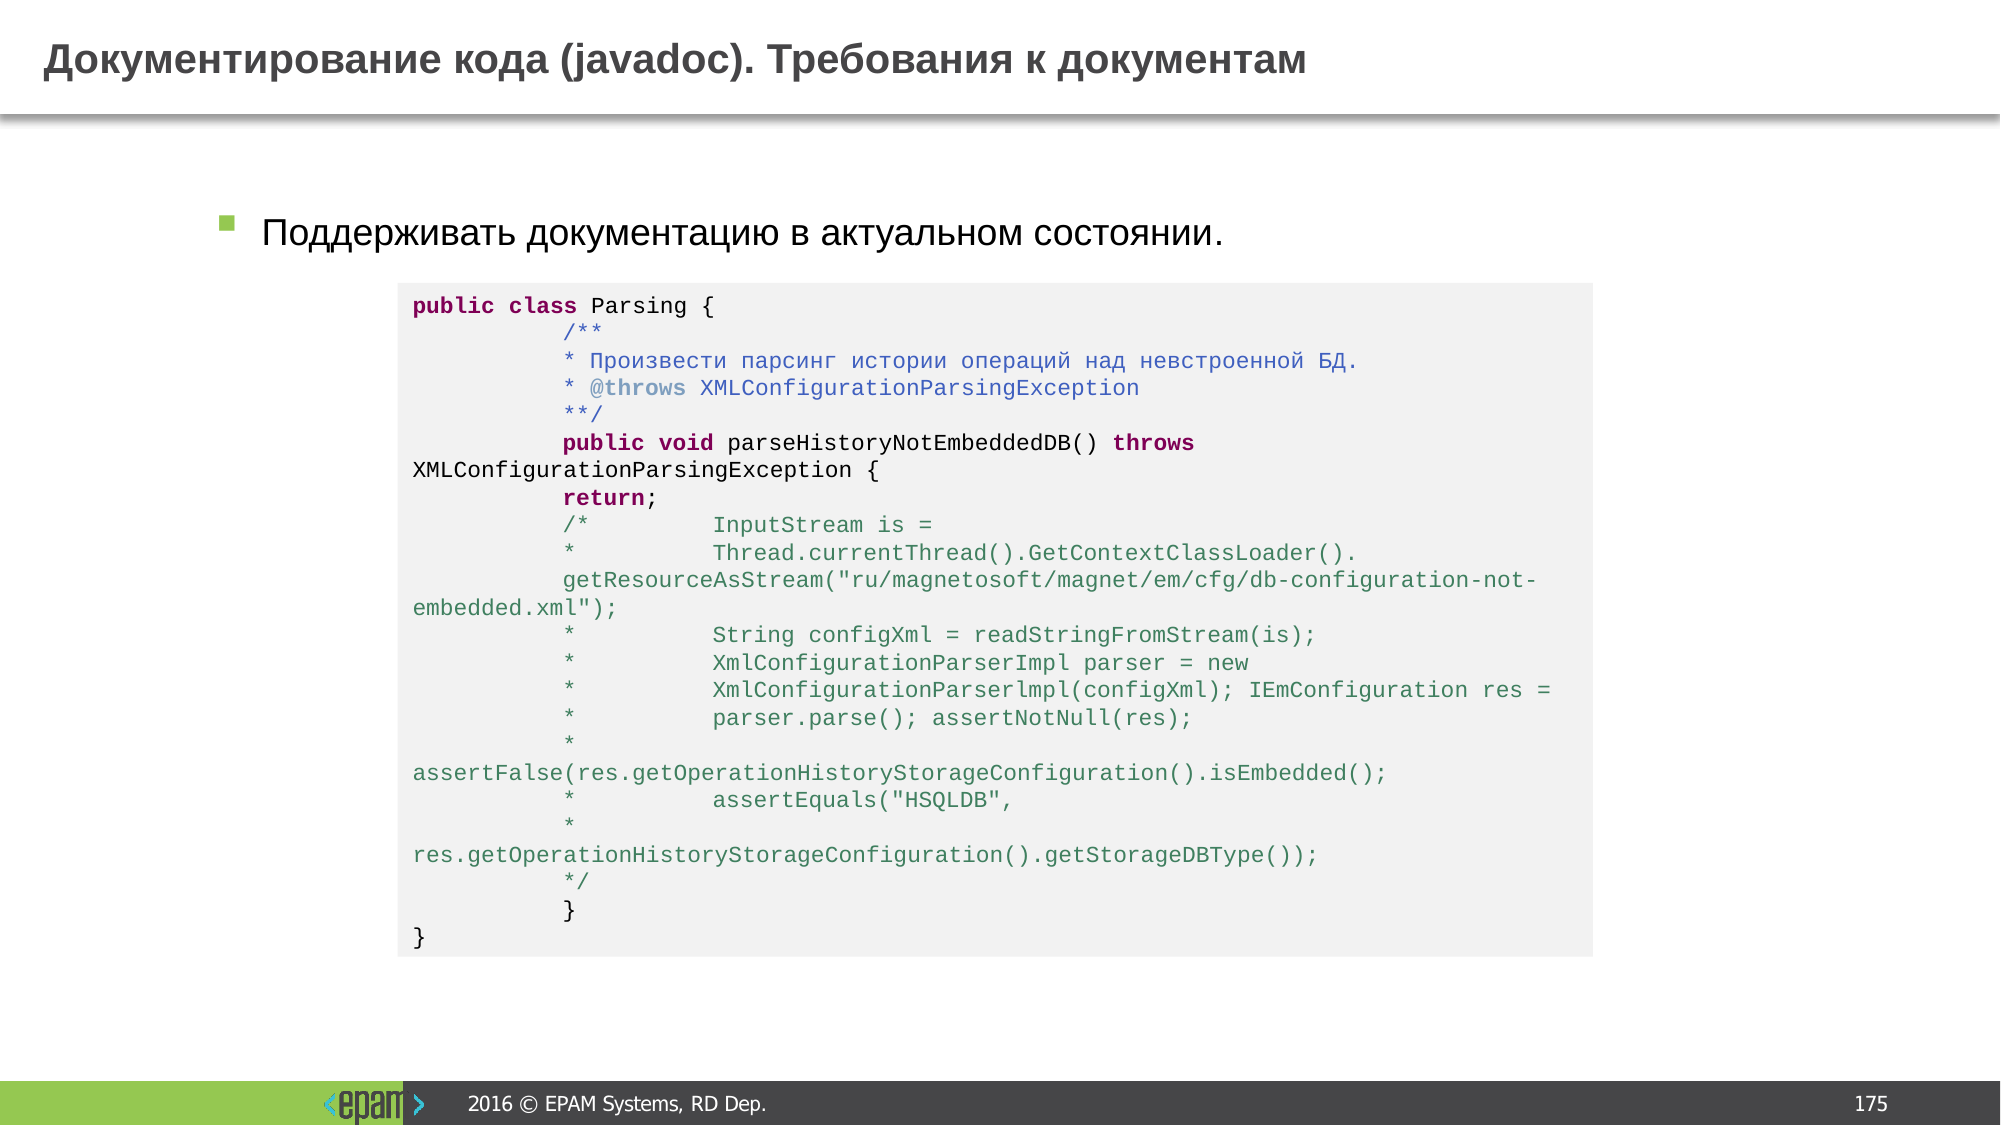

# Документирование кода (javadoc). Требования к документам
Поддерживать документацию в актуальном состоянии.

public class Parsing {
	/**
	* Произвести парсинг истории операций над невстроенной БД.
	* @throws XMLConfigurationParsingException
	**/
	public void parseHistoryNotEmbeddedDB() throws XMLConfigurationParsingException {
	return;
	/*	InputStream is =
	*	Thread.currentThread().GetContextClassLoader().
	getResourceAsStream("ru/magnetosoft/magnet/em/cfg/db-configuration-not-embedded.xml");
	*	String configXml = readStringFromStream(is);
	*	XmlConfigurationParserImpl parser = new
	*	XmlConfigurationParserlmpl(configXml); IEmConfiguration res =
	*	parser.parse(); assertNotNull(res);
	*	assertFalse(res.getOperationHistoryStorageConfiguration().isEmbedded();
	*	assertEquals("HSQLDB",
	*	res.getOperationHistoryStorageConfiguration().getStorageDBType());
	*/
	}
}
2016 © EPAM Systems, RD Dep.
175